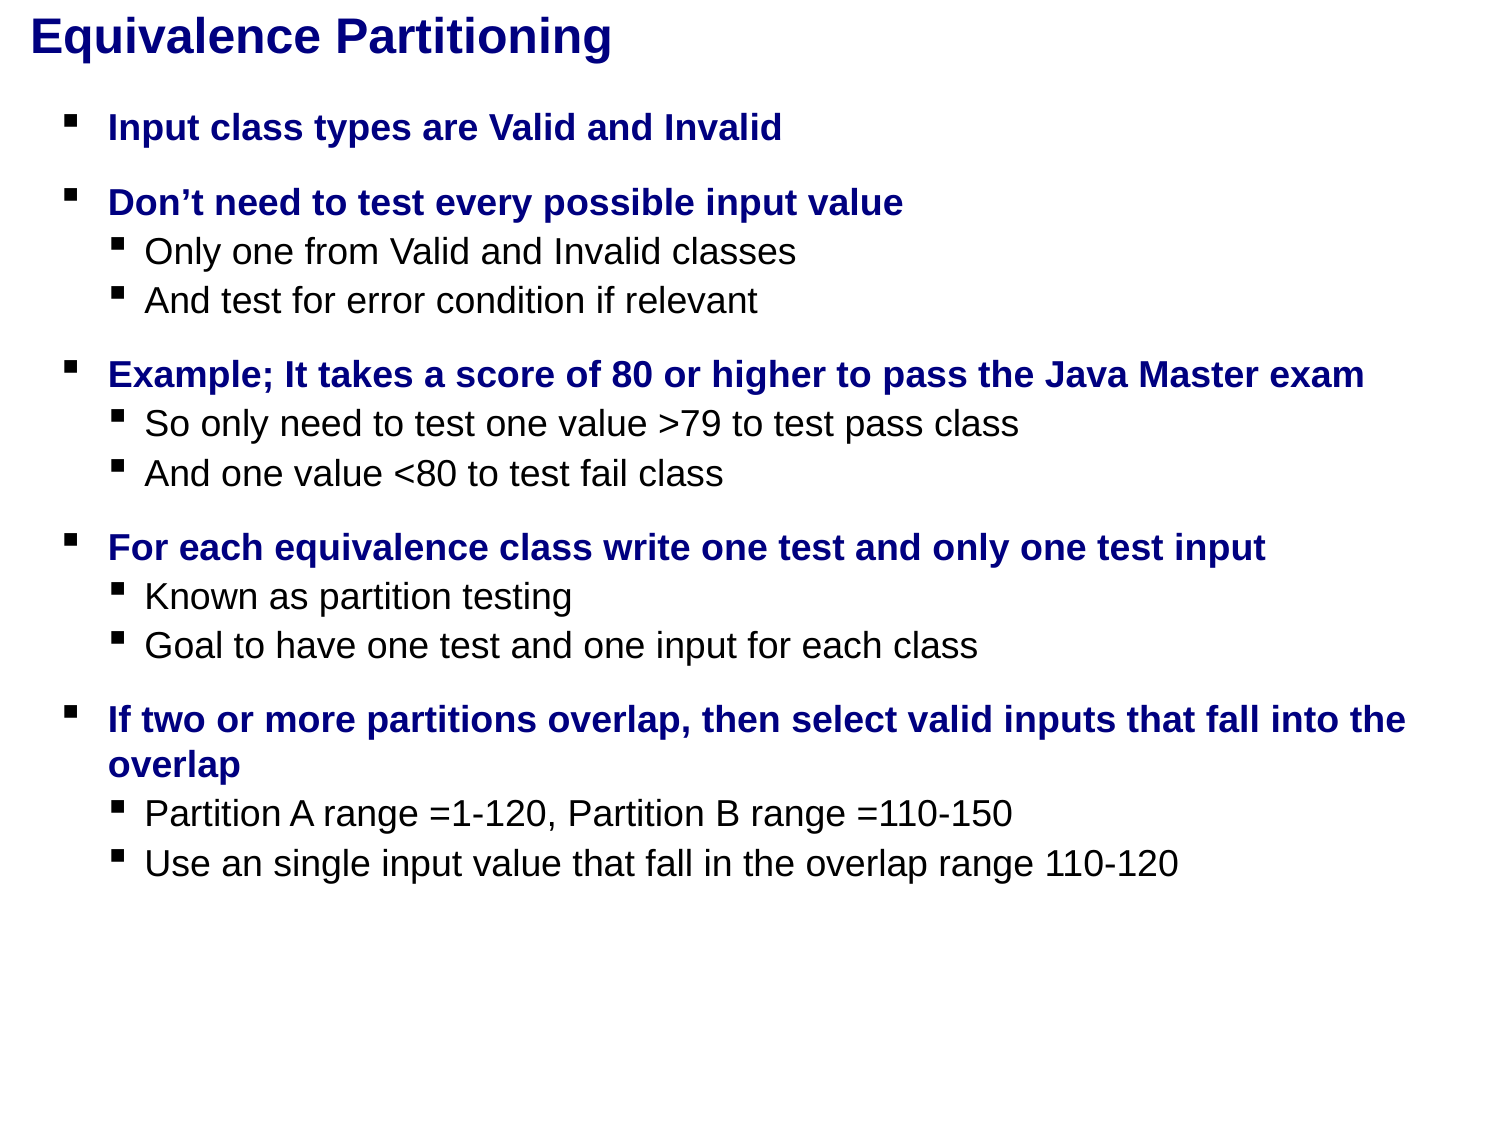

# Equivalence Partitioning
Input class types are Valid and Invalid
Don’t need to test every possible input value
Only one from Valid and Invalid classes
And test for error condition if relevant
Example; It takes a score of 80 or higher to pass the Java Master exam
So only need to test one value >79 to test pass class
And one value <80 to test fail class
For each equivalence class write one test and only one test input
Known as partition testing
Goal to have one test and one input for each class
If two or more partitions overlap, then select valid inputs that fall into the overlap
Partition A range =1-120, Partition B range =110-150
Use an single input value that fall in the overlap range 110-120